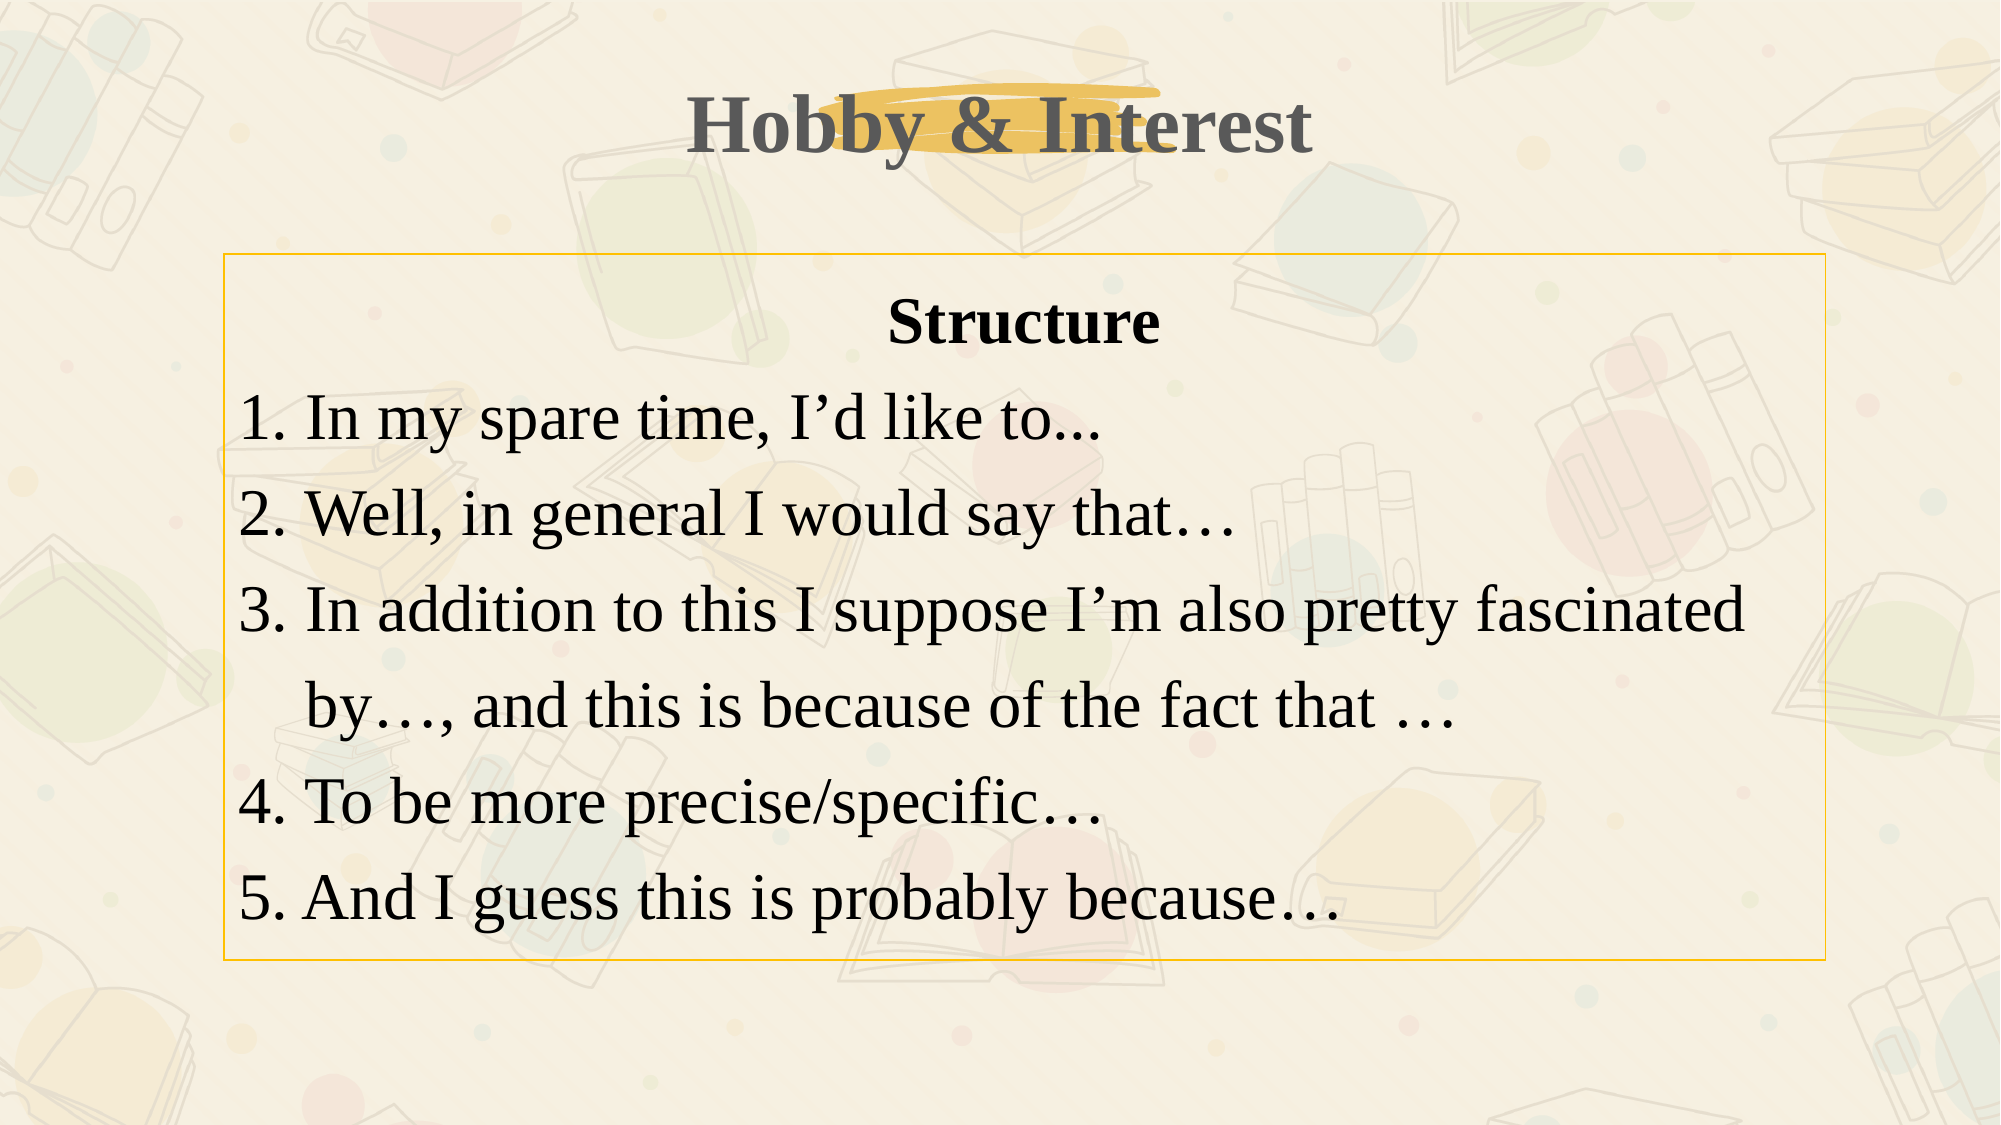

Hobby & Interest
Structure
1. In my spare time, I’d like to...
2. Well, in general I would say that…
3. In addition to this I suppose I’m also pretty fascinated
    by…, and this is because of the fact that …
4. To be more precise/specific…
5. And I guess this is probably because…